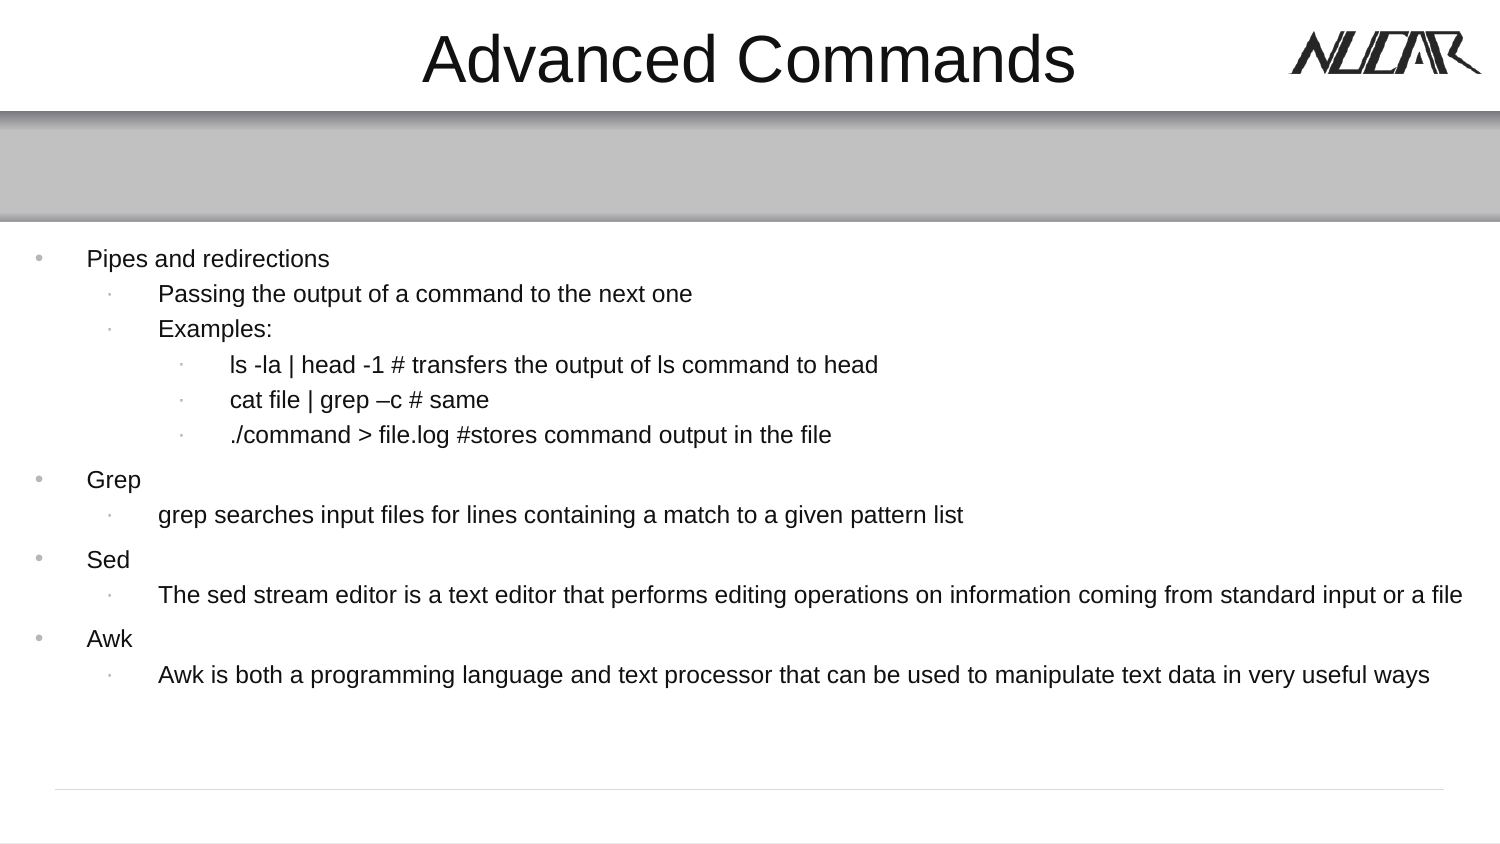

# Advanced Commands
Pipes and redirections
Passing the output of a command to the next one
Examples:
ls -la | head -1 # transfers the output of ls command to head
cat file | grep –c # same
./command > file.log #stores command output in the file
Grep
grep searches input files for lines containing a match to a given pattern list
Sed
The sed stream editor is a text editor that performs editing operations on information coming from standard input or a file
Awk
Awk is both a programming language and text processor that can be used to manipulate text data in very useful ways